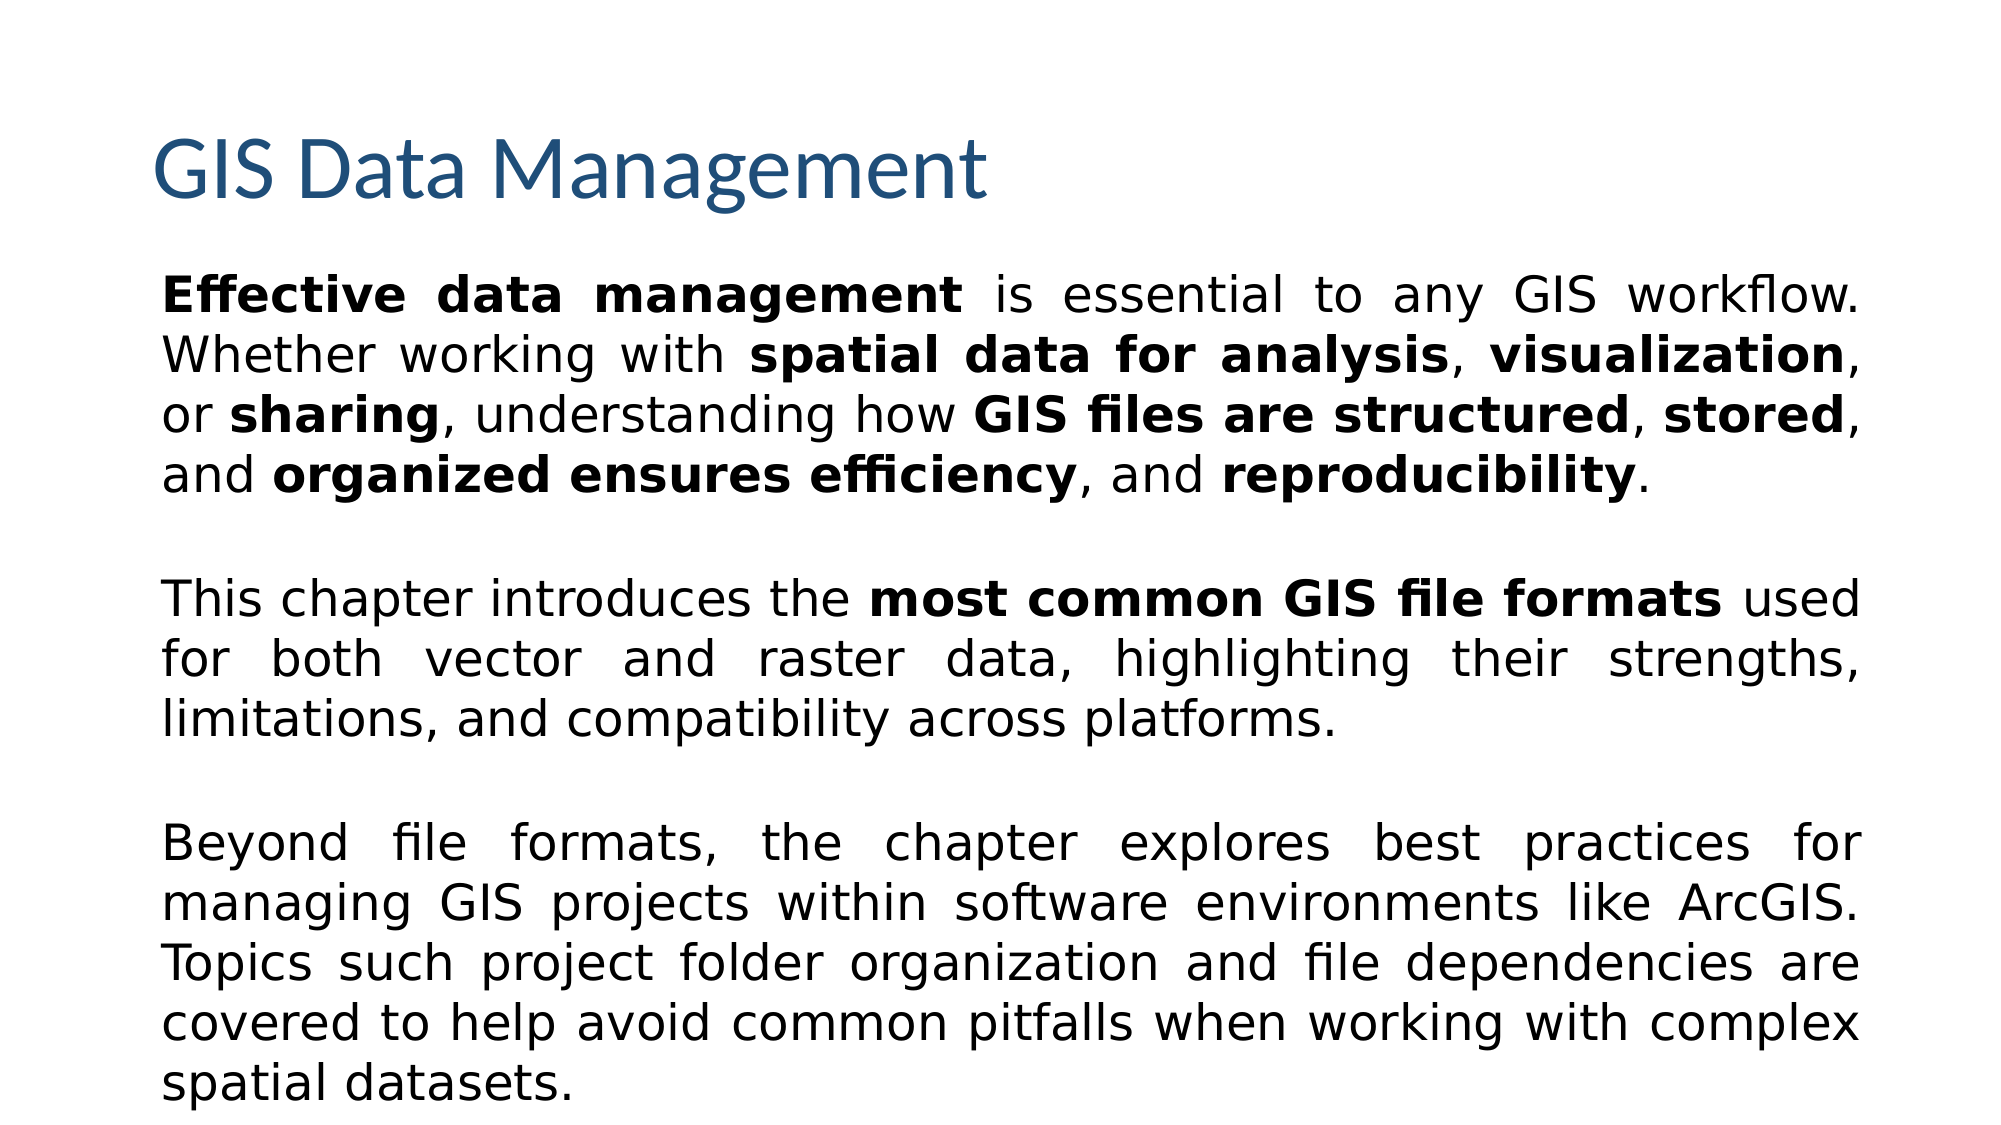

# GIS Data Management
Effective data management is essential to any GIS workflow. Whether working with spatial data for analysis, visualization, or sharing, understanding how GIS files are structured, stored, and organized ensures efficiency, and reproducibility.

This chapter introduces the most common GIS file formats used for both vector and raster data, highlighting their strengths, limitations, and compatibility across platforms.

Beyond file formats, the chapter explores best practices for managing GIS projects within software environments like ArcGIS. Topics such project folder organization and file dependencies are covered to help avoid common pitfalls when working with complex spatial datasets.